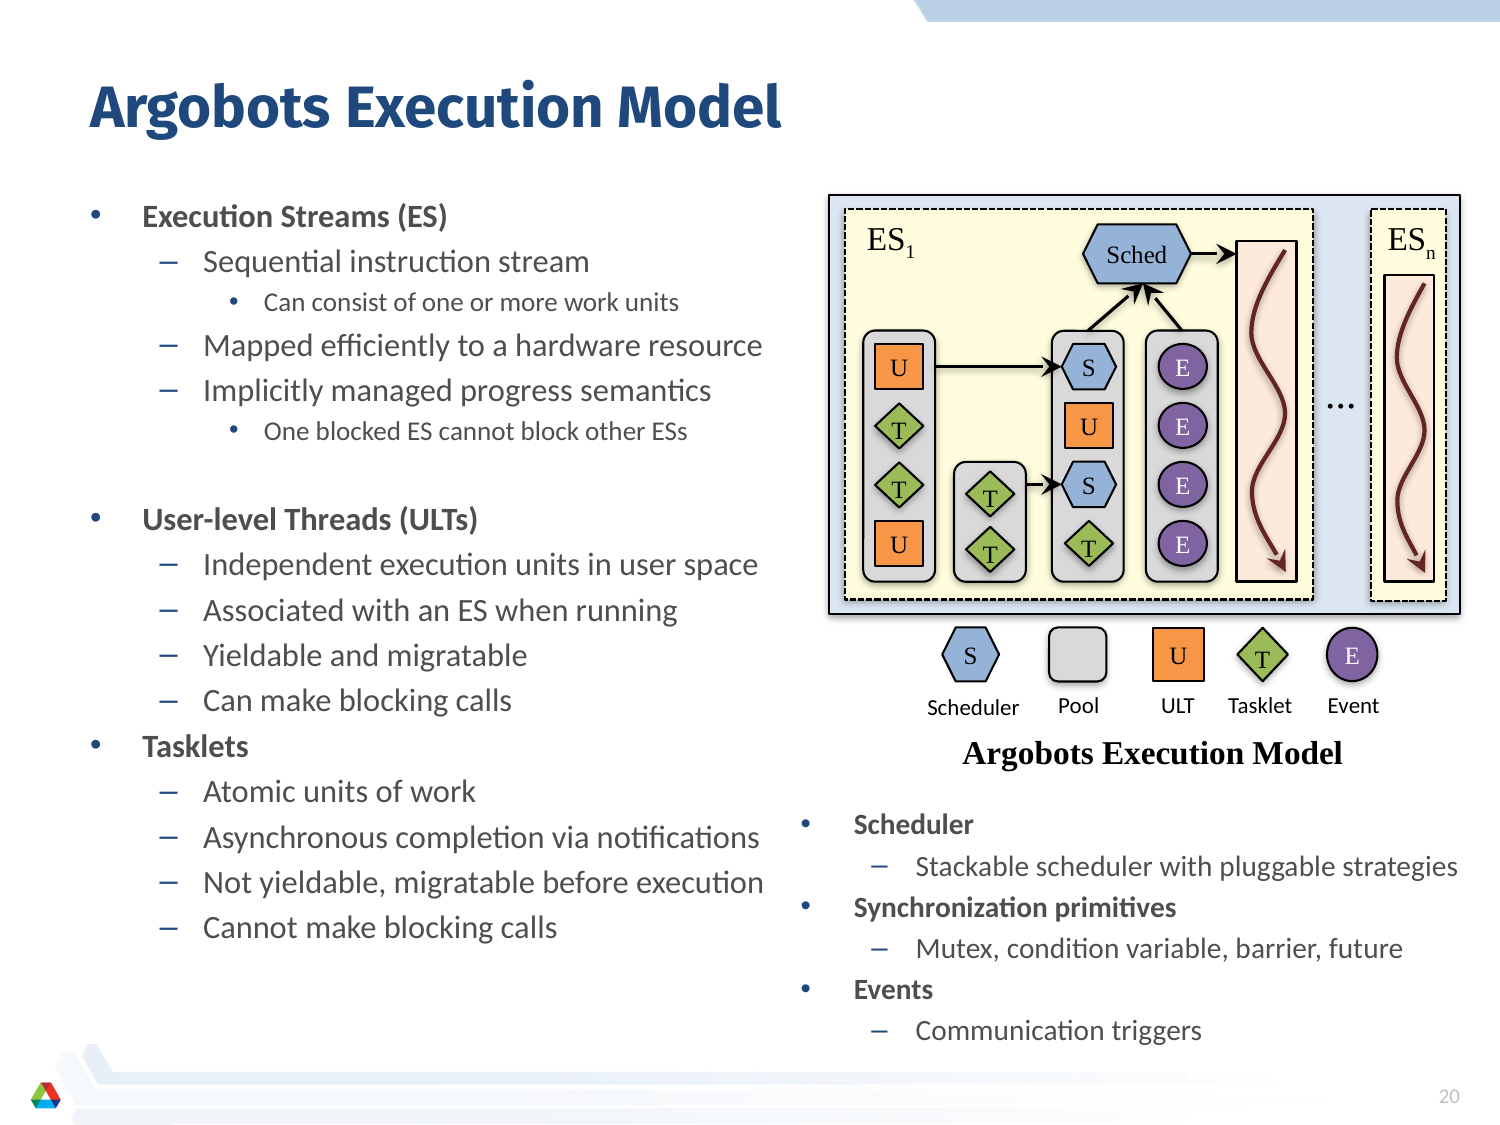

# Argobots Execution Model
Execution Streams (ES)
Sequential instruction stream
Can consist of one or more work units
Mapped efficiently to a hardware resource
Implicitly managed progress semantics
One blocked ES cannot block other ESs

User-level Threads (ULTs)
Independent execution units in user space
Associated with an ES when running
Yieldable and migratable
Can make blocking calls
Tasklets
Atomic units of work
Asynchronous completion via notifications
Not yieldable, migratable before execution
Cannot make blocking calls

ES1
ESn
Sched

S
E
U
...
E
U
T
S
E

T
T
T
E
U
T
Argobots Execution Model

S
T
U
E
Pool
ULT
Tasklet
Event
Scheduler
Scheduler
Stackable scheduler with pluggable strategies
Synchronization primitives
Mutex, condition variable, barrier, future
Events
Communication triggers
20